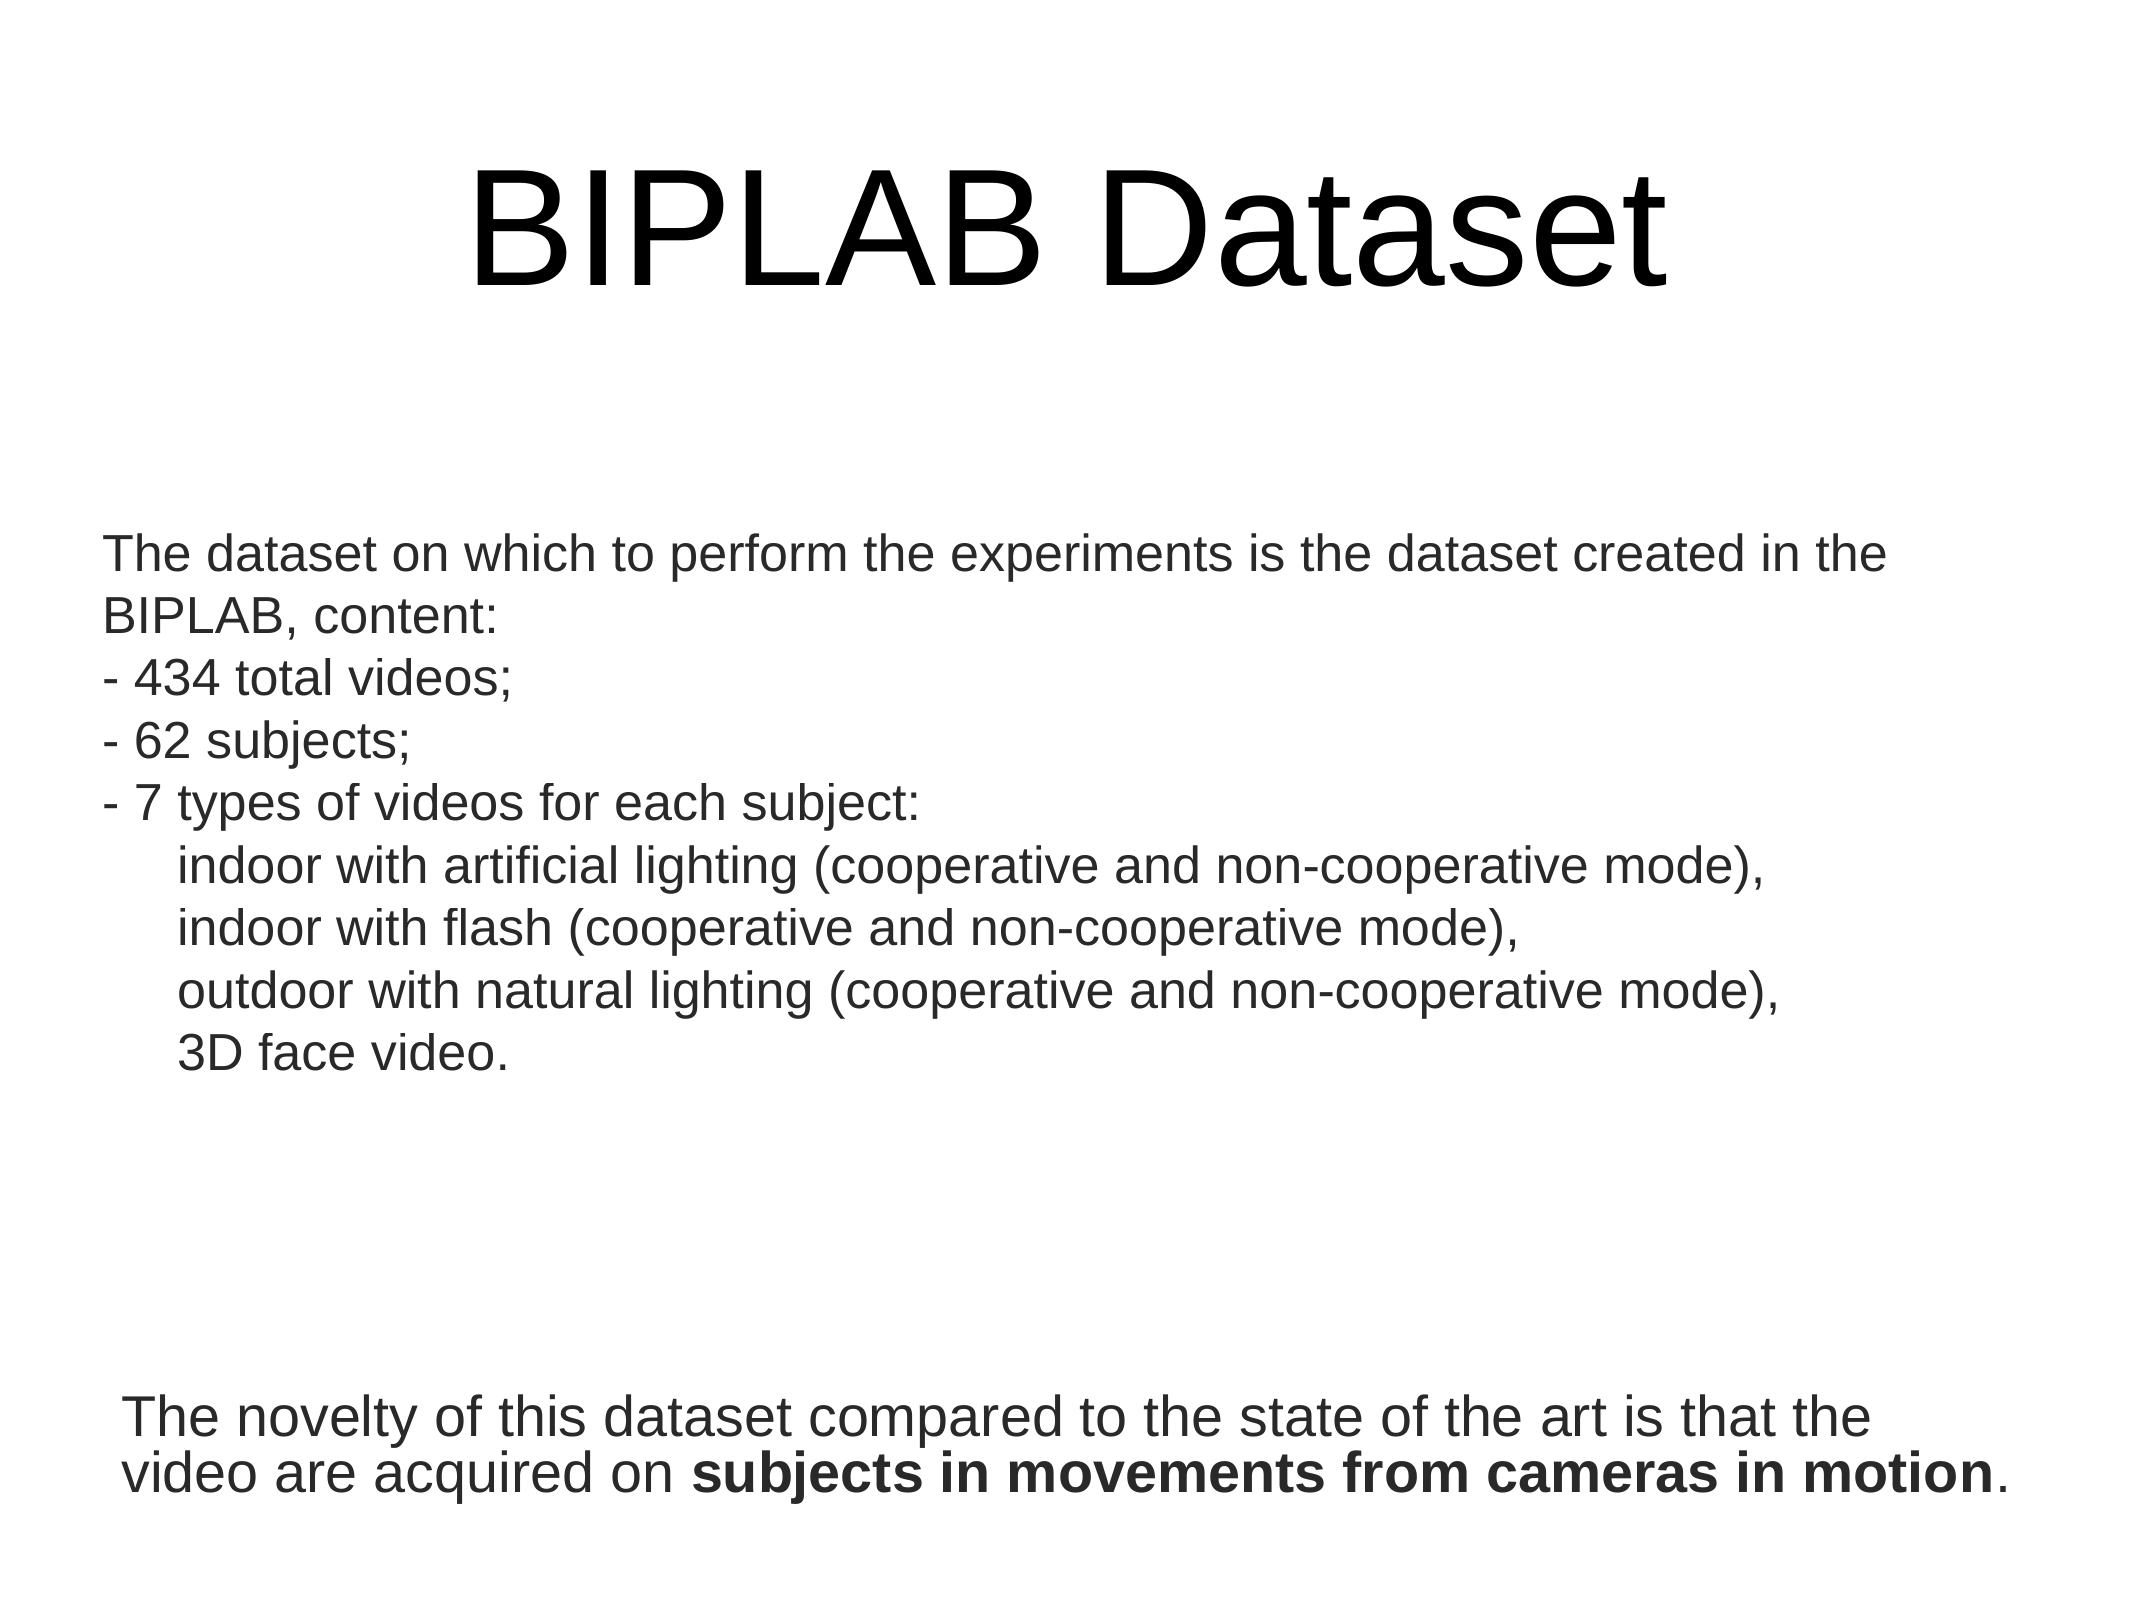

# BIPLAB Dataset
The dataset on which to perform the experiments is the dataset created in the BIPLAB, content:
- 434 total videos;
- 62 subjects;
- 7 types of videos for each subject:
indoor with artificial lighting (cooperative and non-cooperative mode),
indoor with flash (cooperative and non-cooperative mode),
outdoor with natural lighting (cooperative and non-cooperative mode),
3D face video.
The novelty of this dataset compared to the state of the art is that the video are acquired on subjects in movements from cameras in motion.